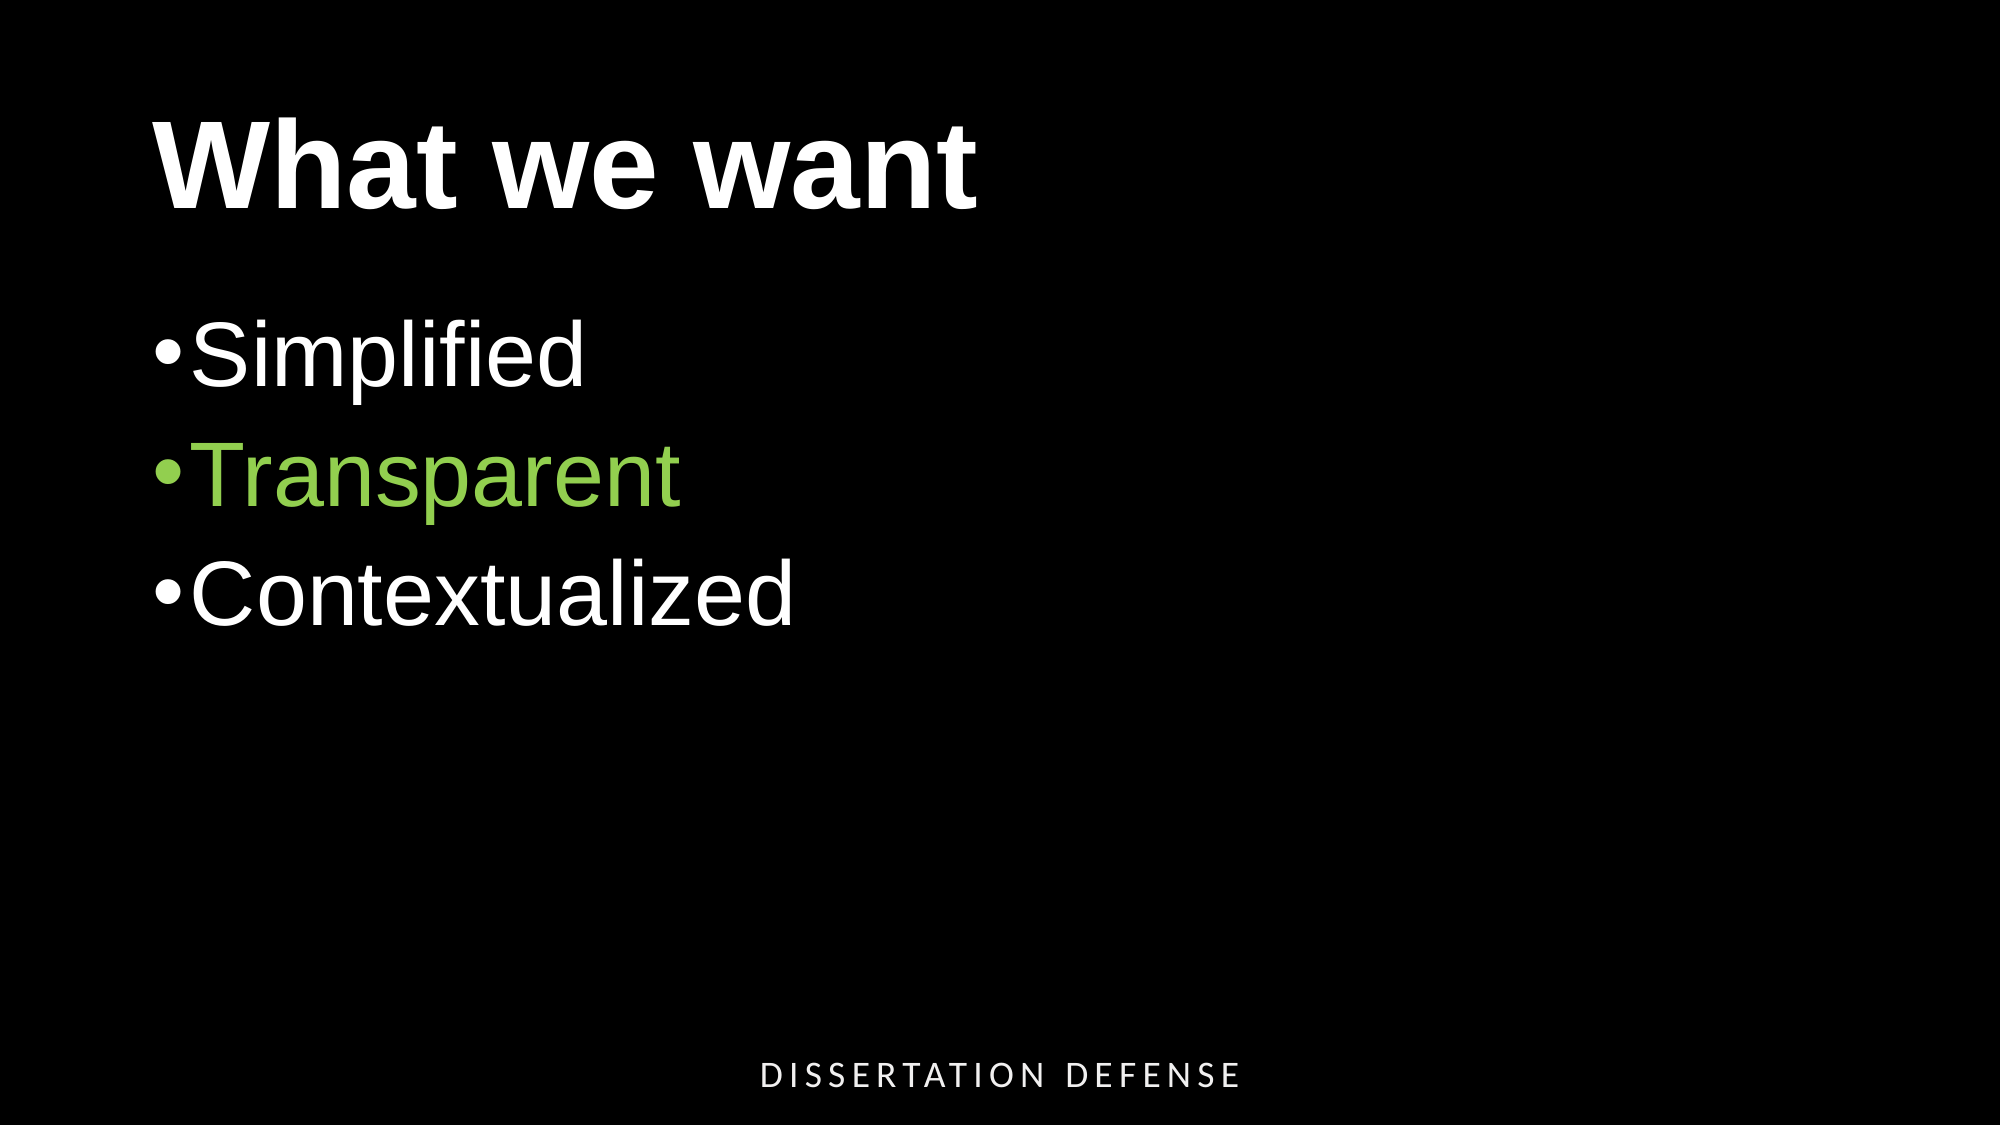

# What we want
Simplified
Transparent
Contextualized